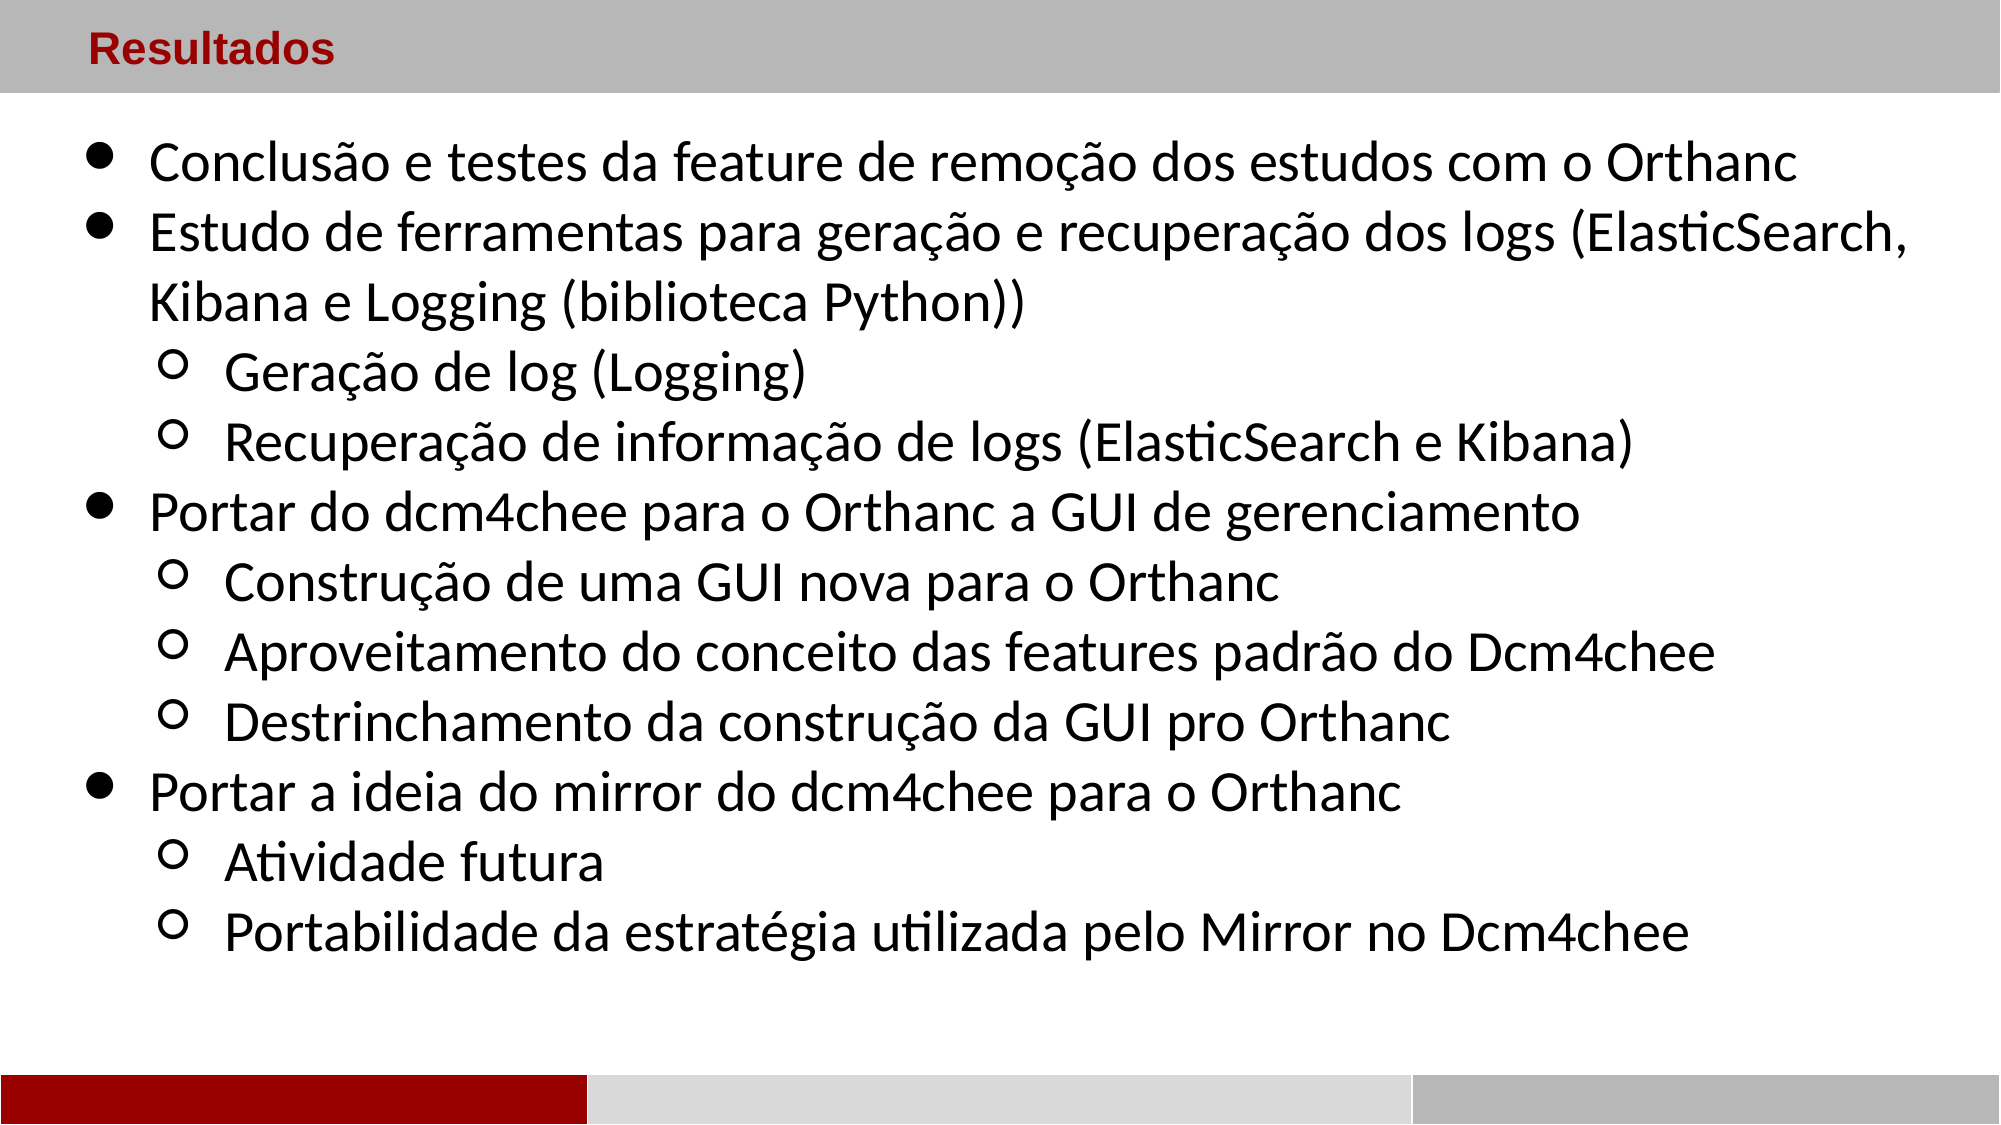

Resultados
Conclusão e testes da feature de remoção dos estudos com o Orthanc
Estudo de ferramentas para geração e recuperação dos logs (ElasticSearch, Kibana e Logging (biblioteca Python))
Geração de log (Logging)
Recuperação de informação de logs (ElasticSearch e Kibana)
Portar do dcm4chee para o Orthanc a GUI de gerenciamento
Construção de uma GUI nova para o Orthanc
Aproveitamento do conceito das features padrão do Dcm4chee
Destrinchamento da construção da GUI pro Orthanc
Portar a ideia do mirror do dcm4chee para o Orthanc
Atividade futura
Portabilidade da estratégia utilizada pelo Mirror no Dcm4chee